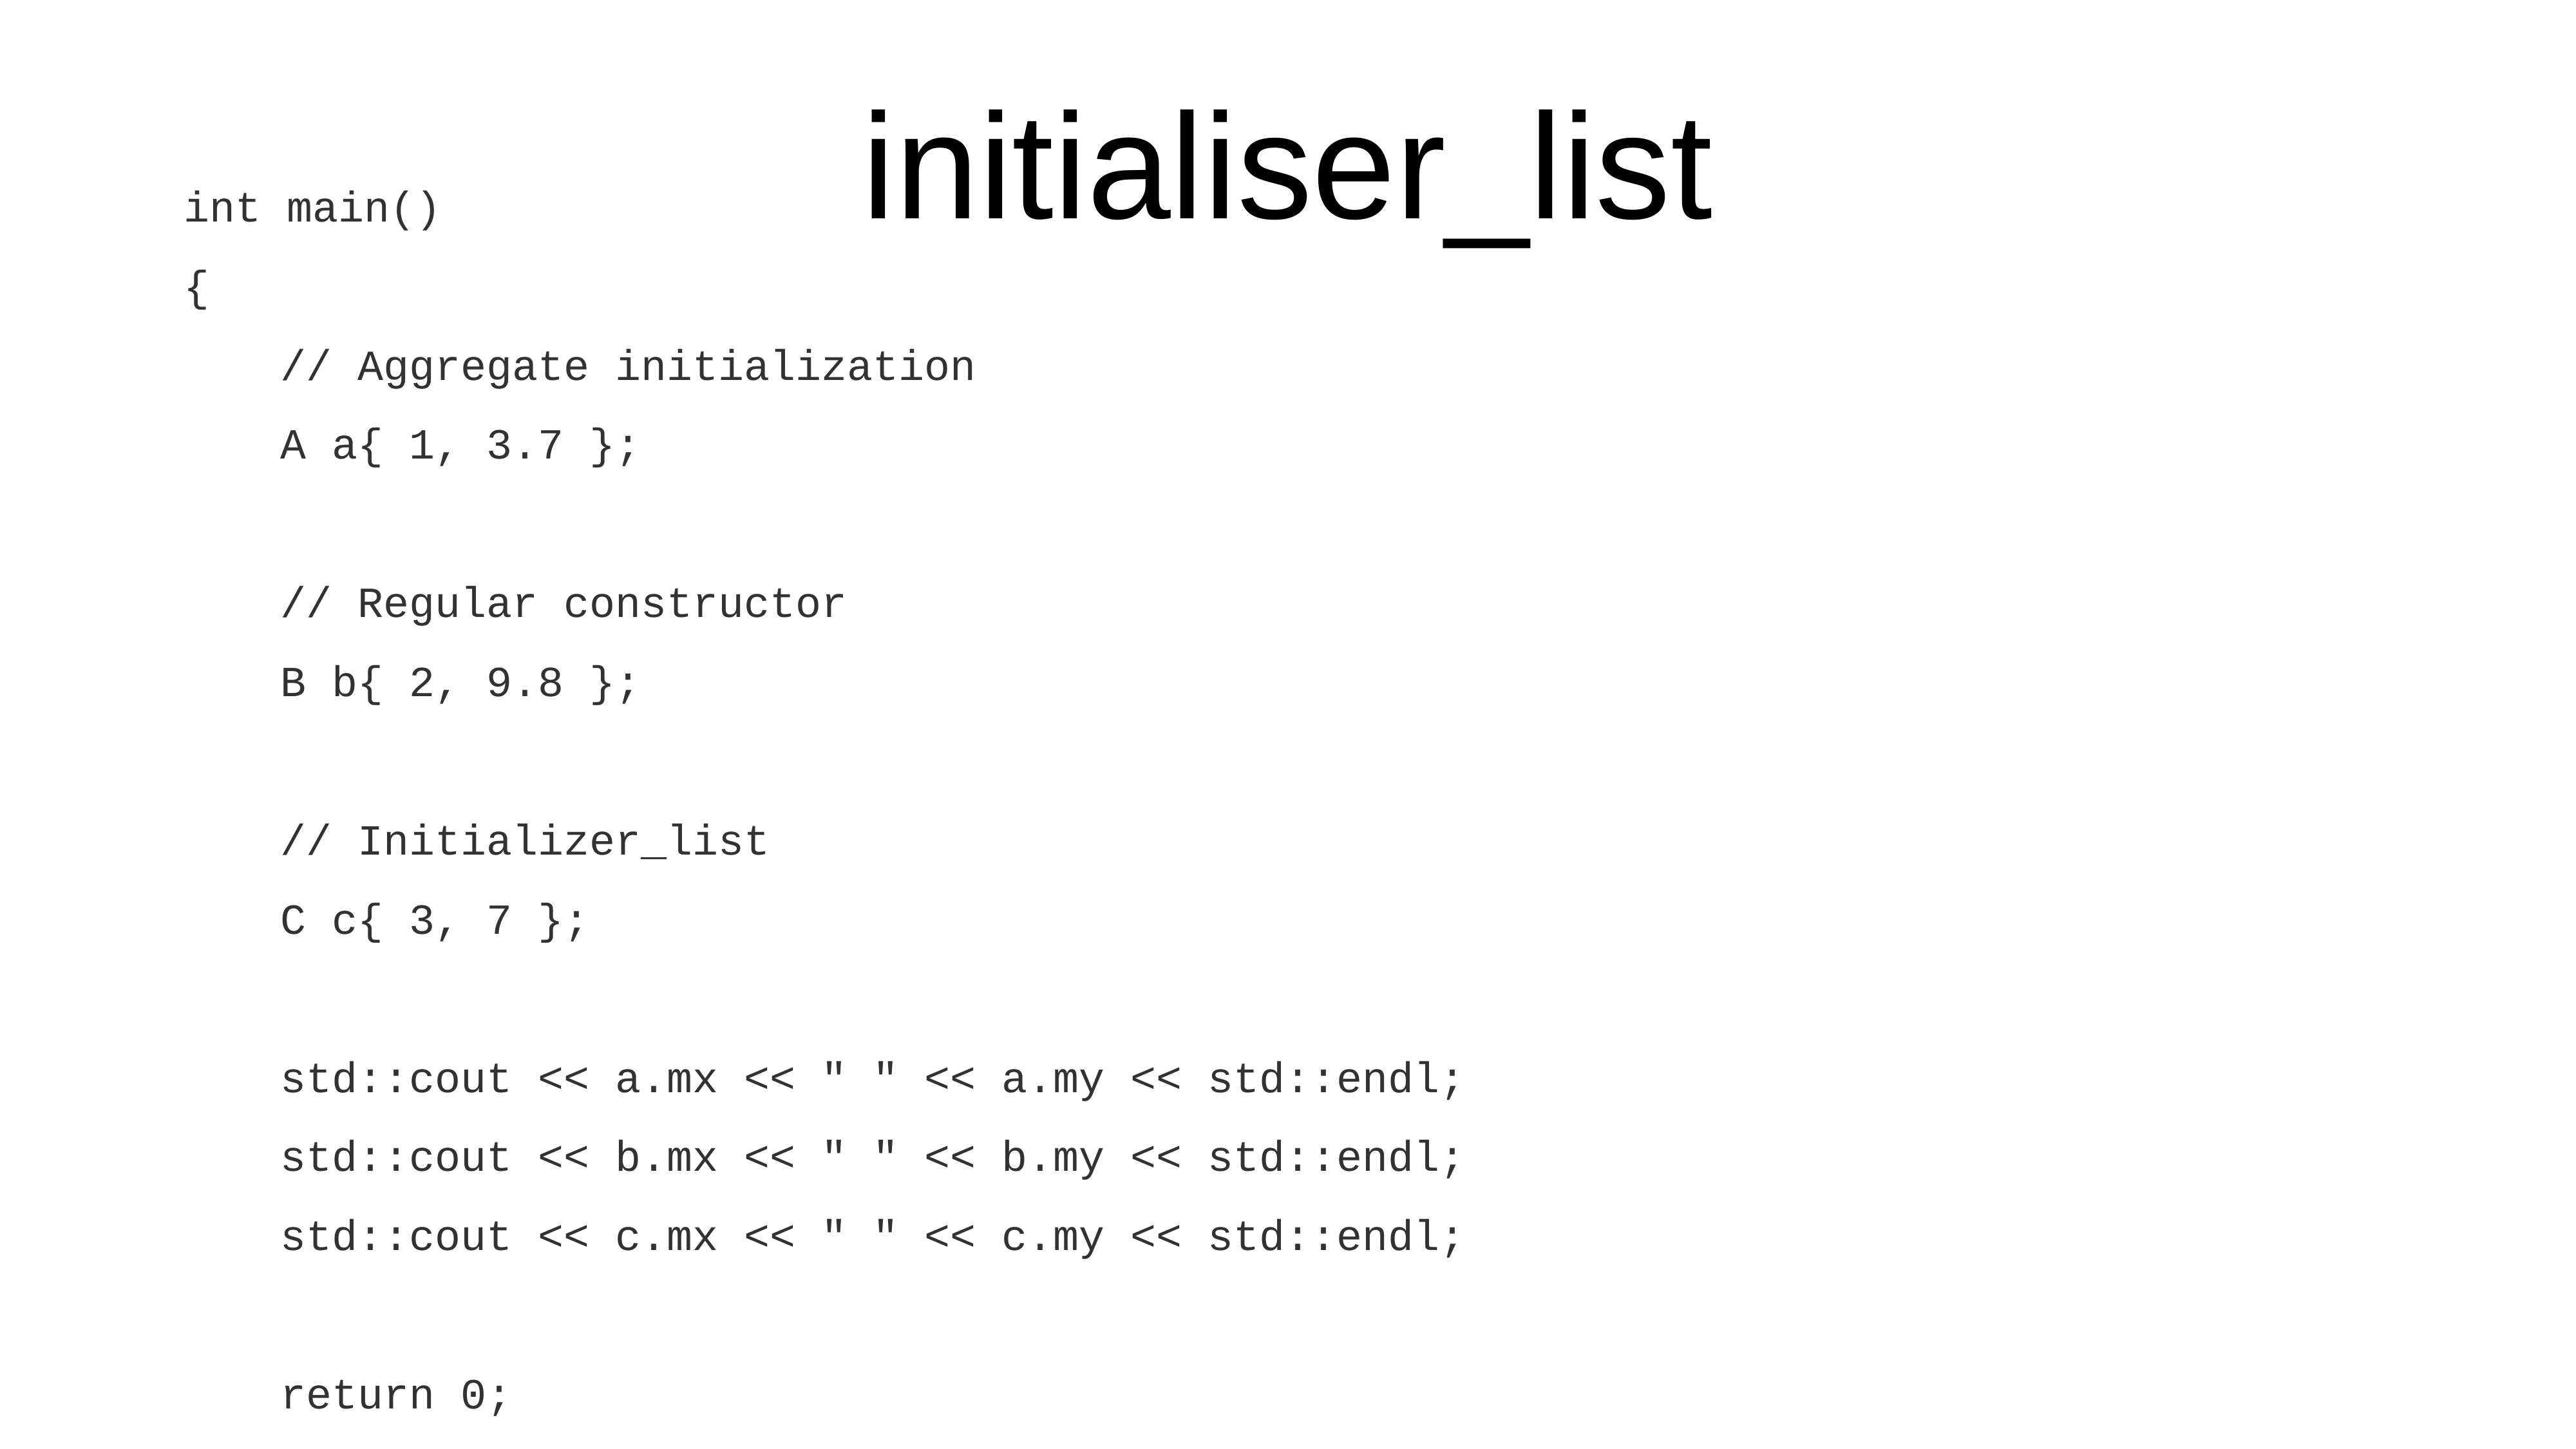

# initialiser_list
int main()
{
	// Aggregate initialization
	A a{ 1, 3.7 };

	// Regular constructor
	B b{ 2, 9.8 };

	// Initializer_list
	C c{ 3, 7 };

	std::cout << a.mx << " " << a.my << std::endl;
	std::cout << b.mx << " " << b.my << std::endl;
	std::cout << c.mx << " " << c.my << std::endl;

	return 0;
}